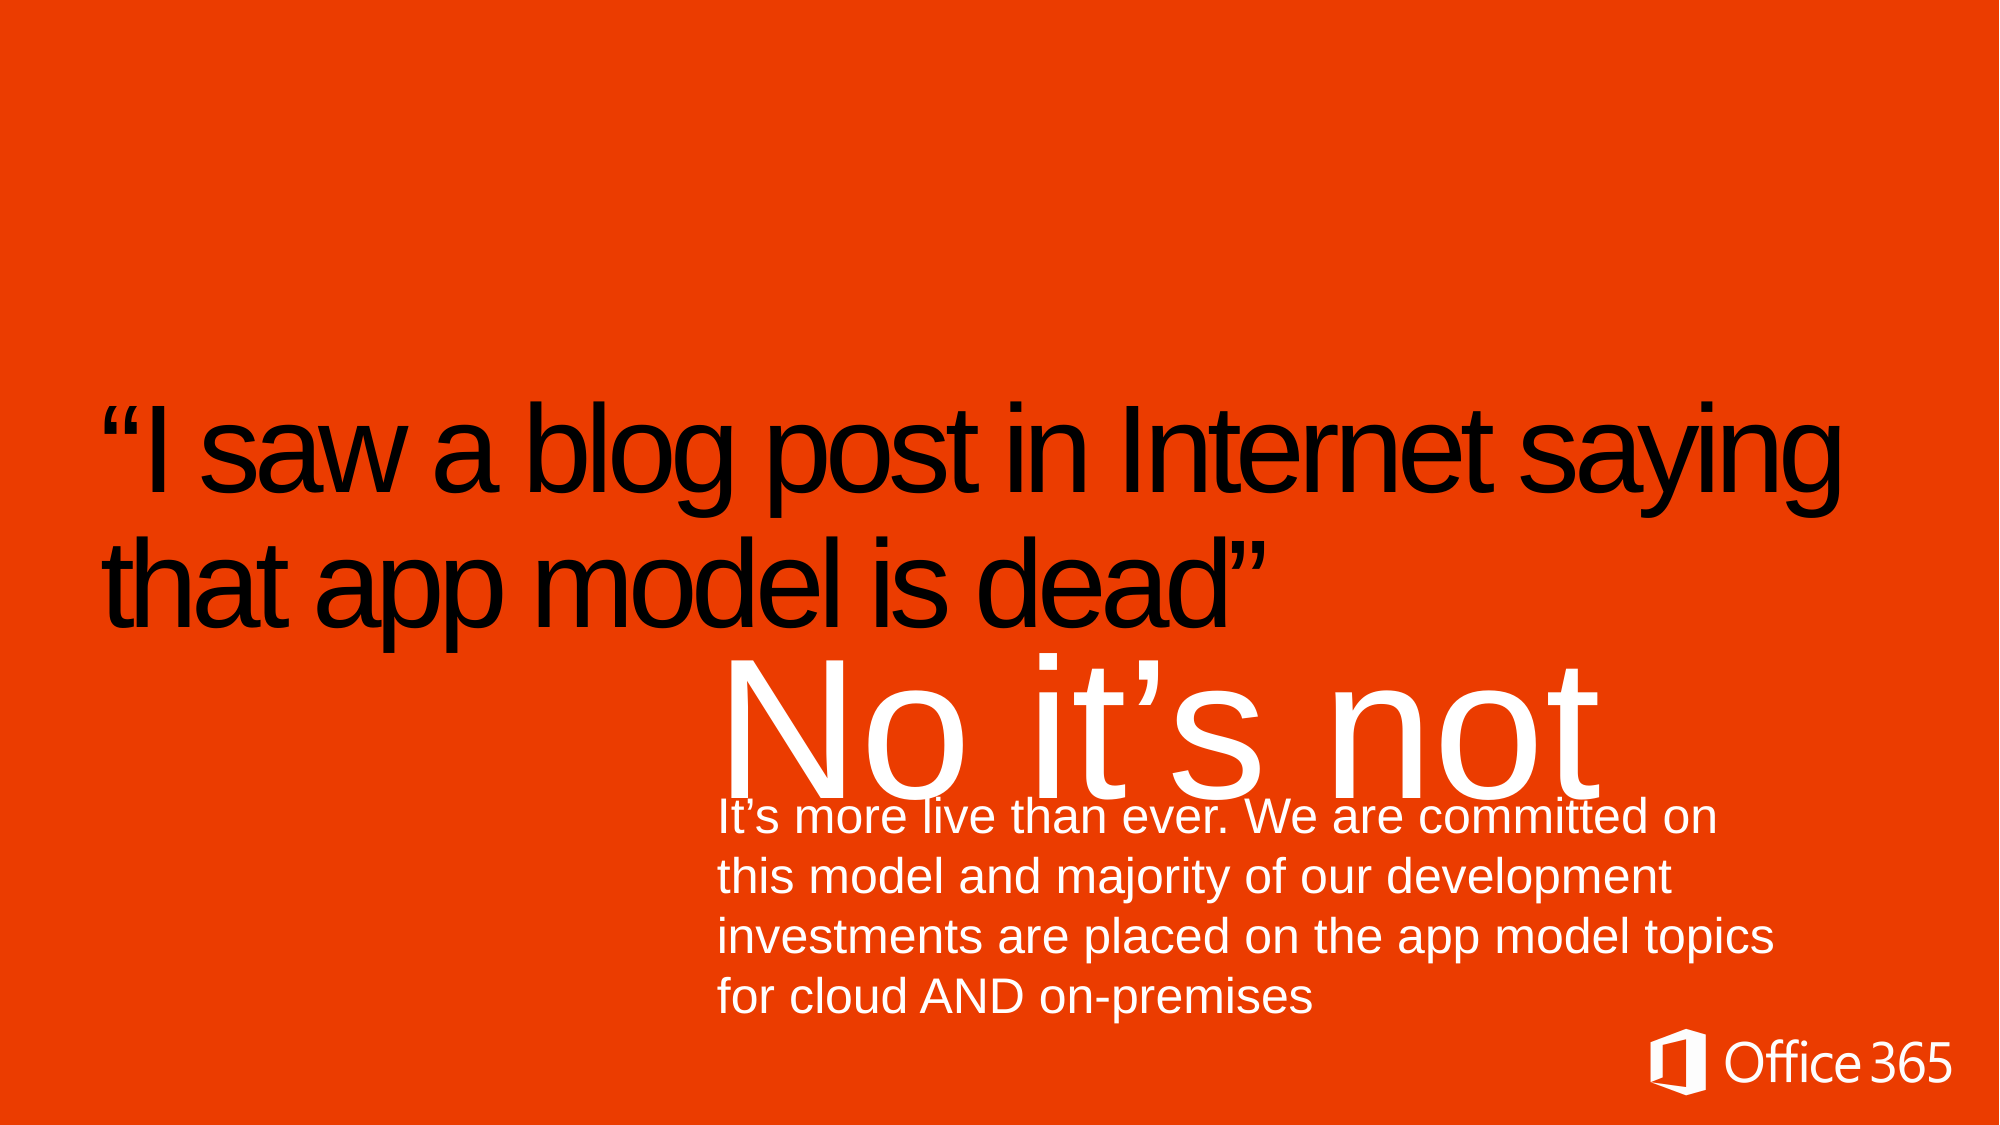

# “I saw a blog post in Internet saying that app model is dead”
No it’s not
It’s more live than ever. We are committed on this model and majority of our development investments are placed on the app model topics for cloud AND on-premises